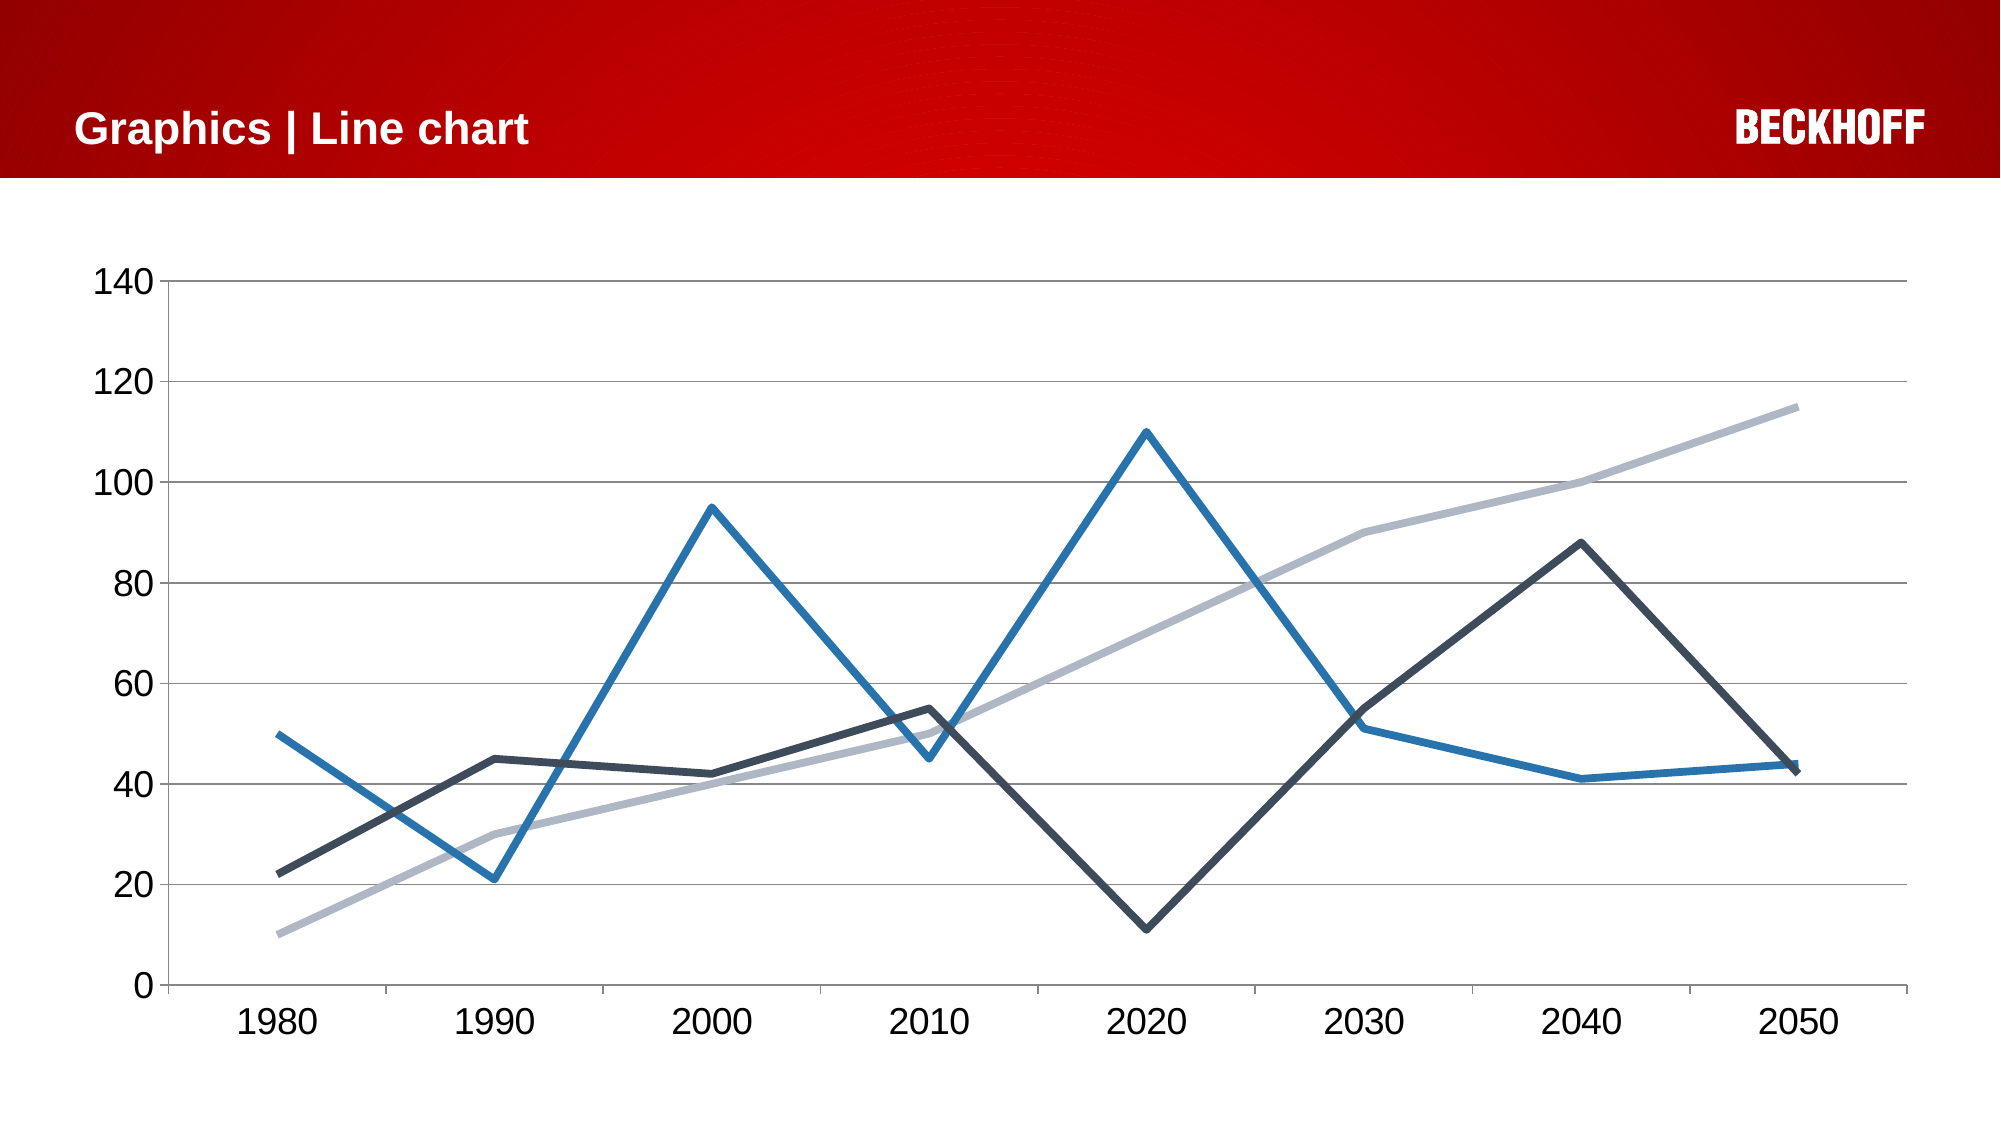

# Graphics | Line chart

### Chart

| Category | Datenreihe 1 | Datenreihe 2 | Datenreihe 3 |
|---|---|---|---|
| 1980 | 10.0 | 50.0 | 22.0 |
| 1990 | 30.0 | 21.0 | 45.0 |
| 2000 | 40.0 | 95.0 | 42.0 |
| 2010 | 50.0 | 45.0 | 55.0 |
| 2020 | 70.0 | 110.0 | 11.0 |
| 2030 | 90.0 | 51.0 | 55.0 |
| 2040 | 100.0 | 41.0 | 88.0 |
| 2050 | 115.0 | 44.0 | 42.0 |